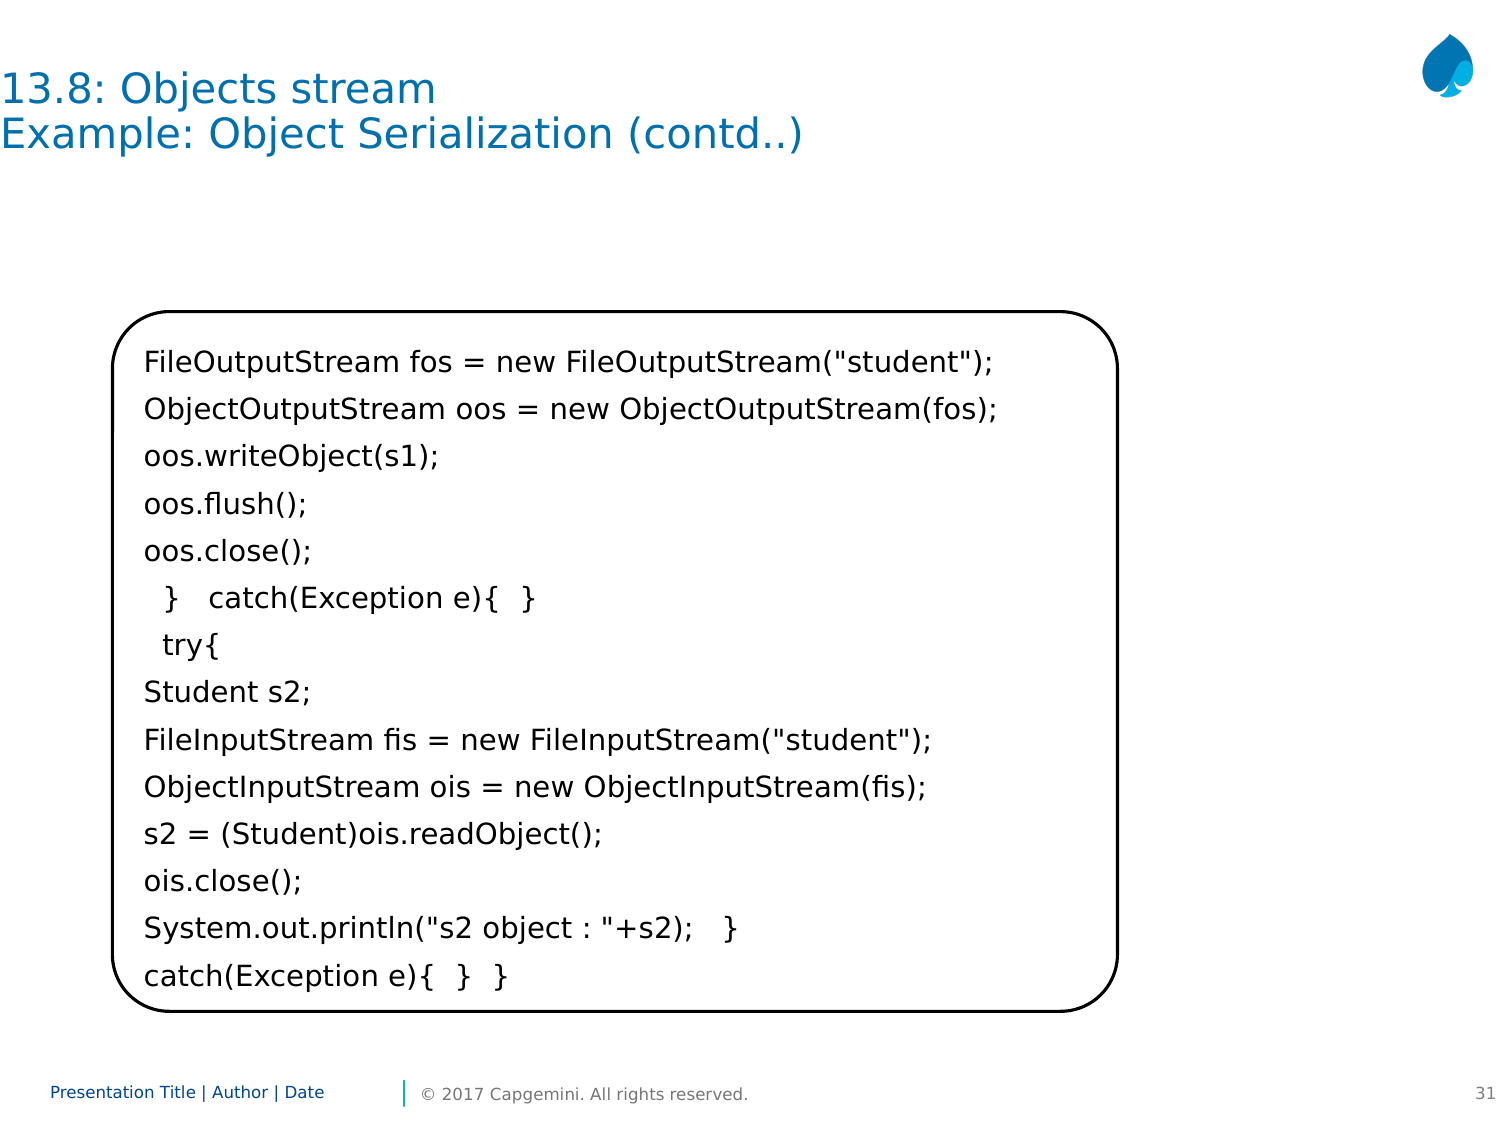

13.8: Objects stream
Example: Object Serialization (contd..)
FileOutputStream fos = new FileOutputStream("student");
ObjectOutputStream oos = new ObjectOutputStream(fos);
oos.writeObject(s1);
oos.flush();
oos.close();
  }   catch(Exception e){  }
  try{
Student s2;
FileInputStream fis = new FileInputStream("student");
ObjectInputStream ois = new ObjectInputStream(fis);
s2 = (Student)ois.readObject();
ois.close();
System.out.println("s2 object : "+s2);   }
catch(Exception e){  }  }